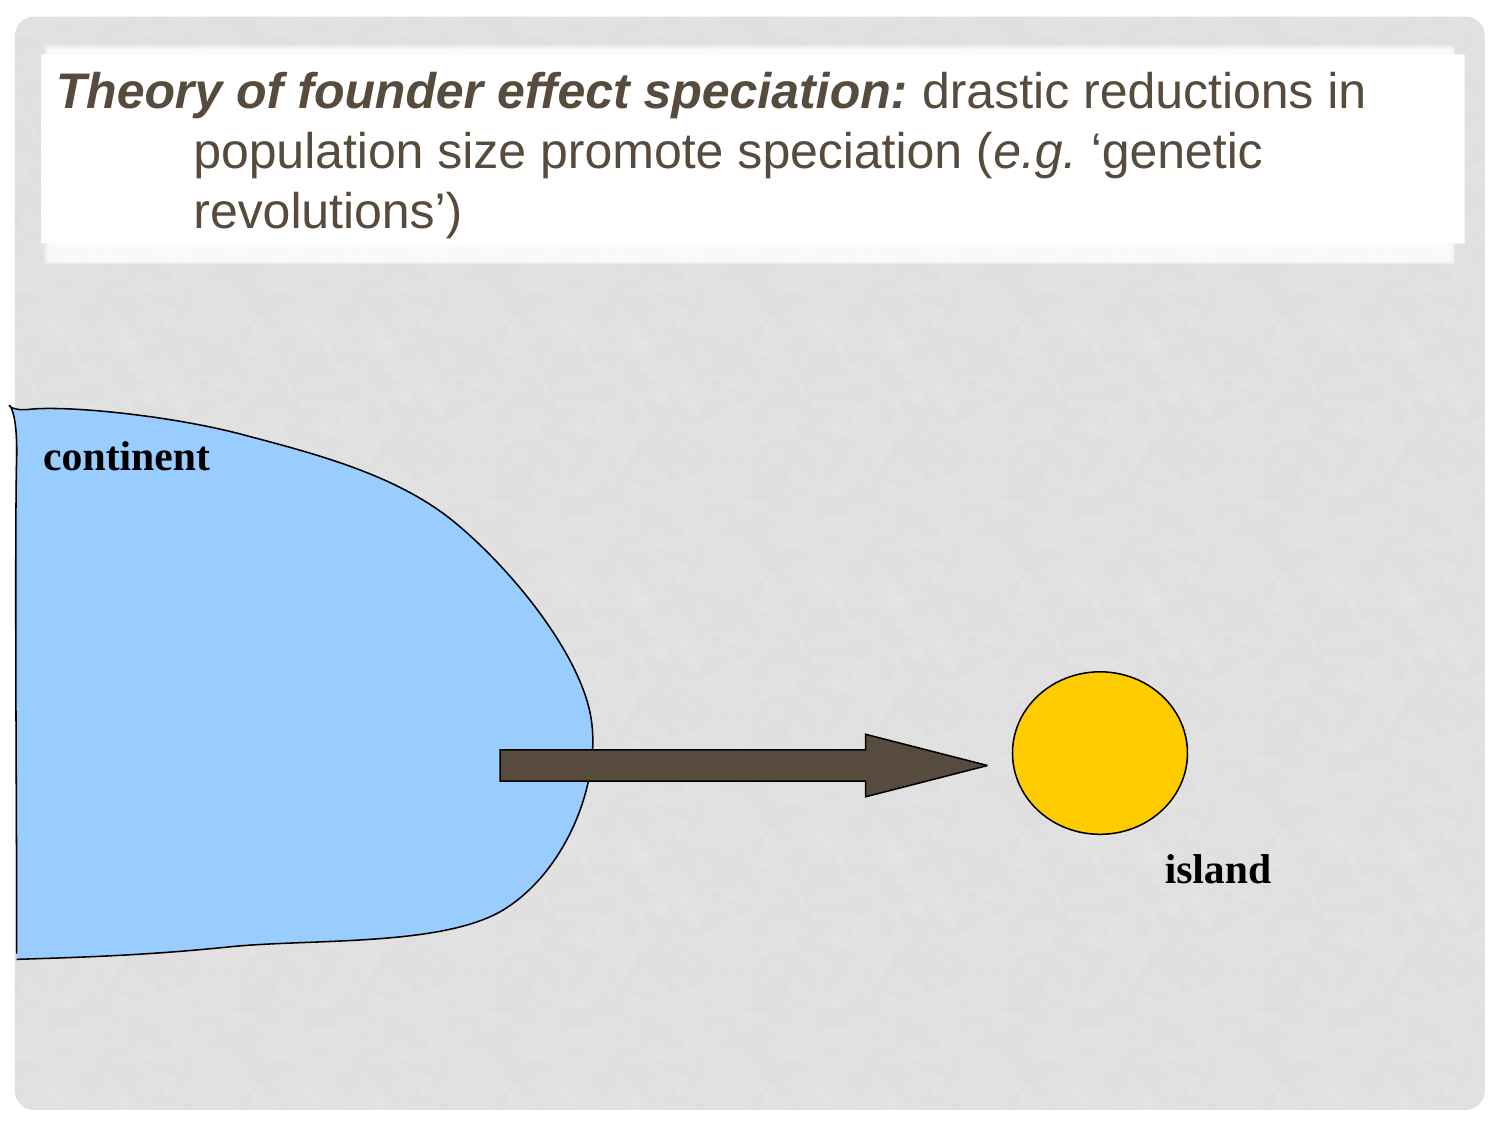

Theory of founder effect speciation: drastic reductions in population size promote speciation (e.g. ‘genetic revolutions’)

continent

island